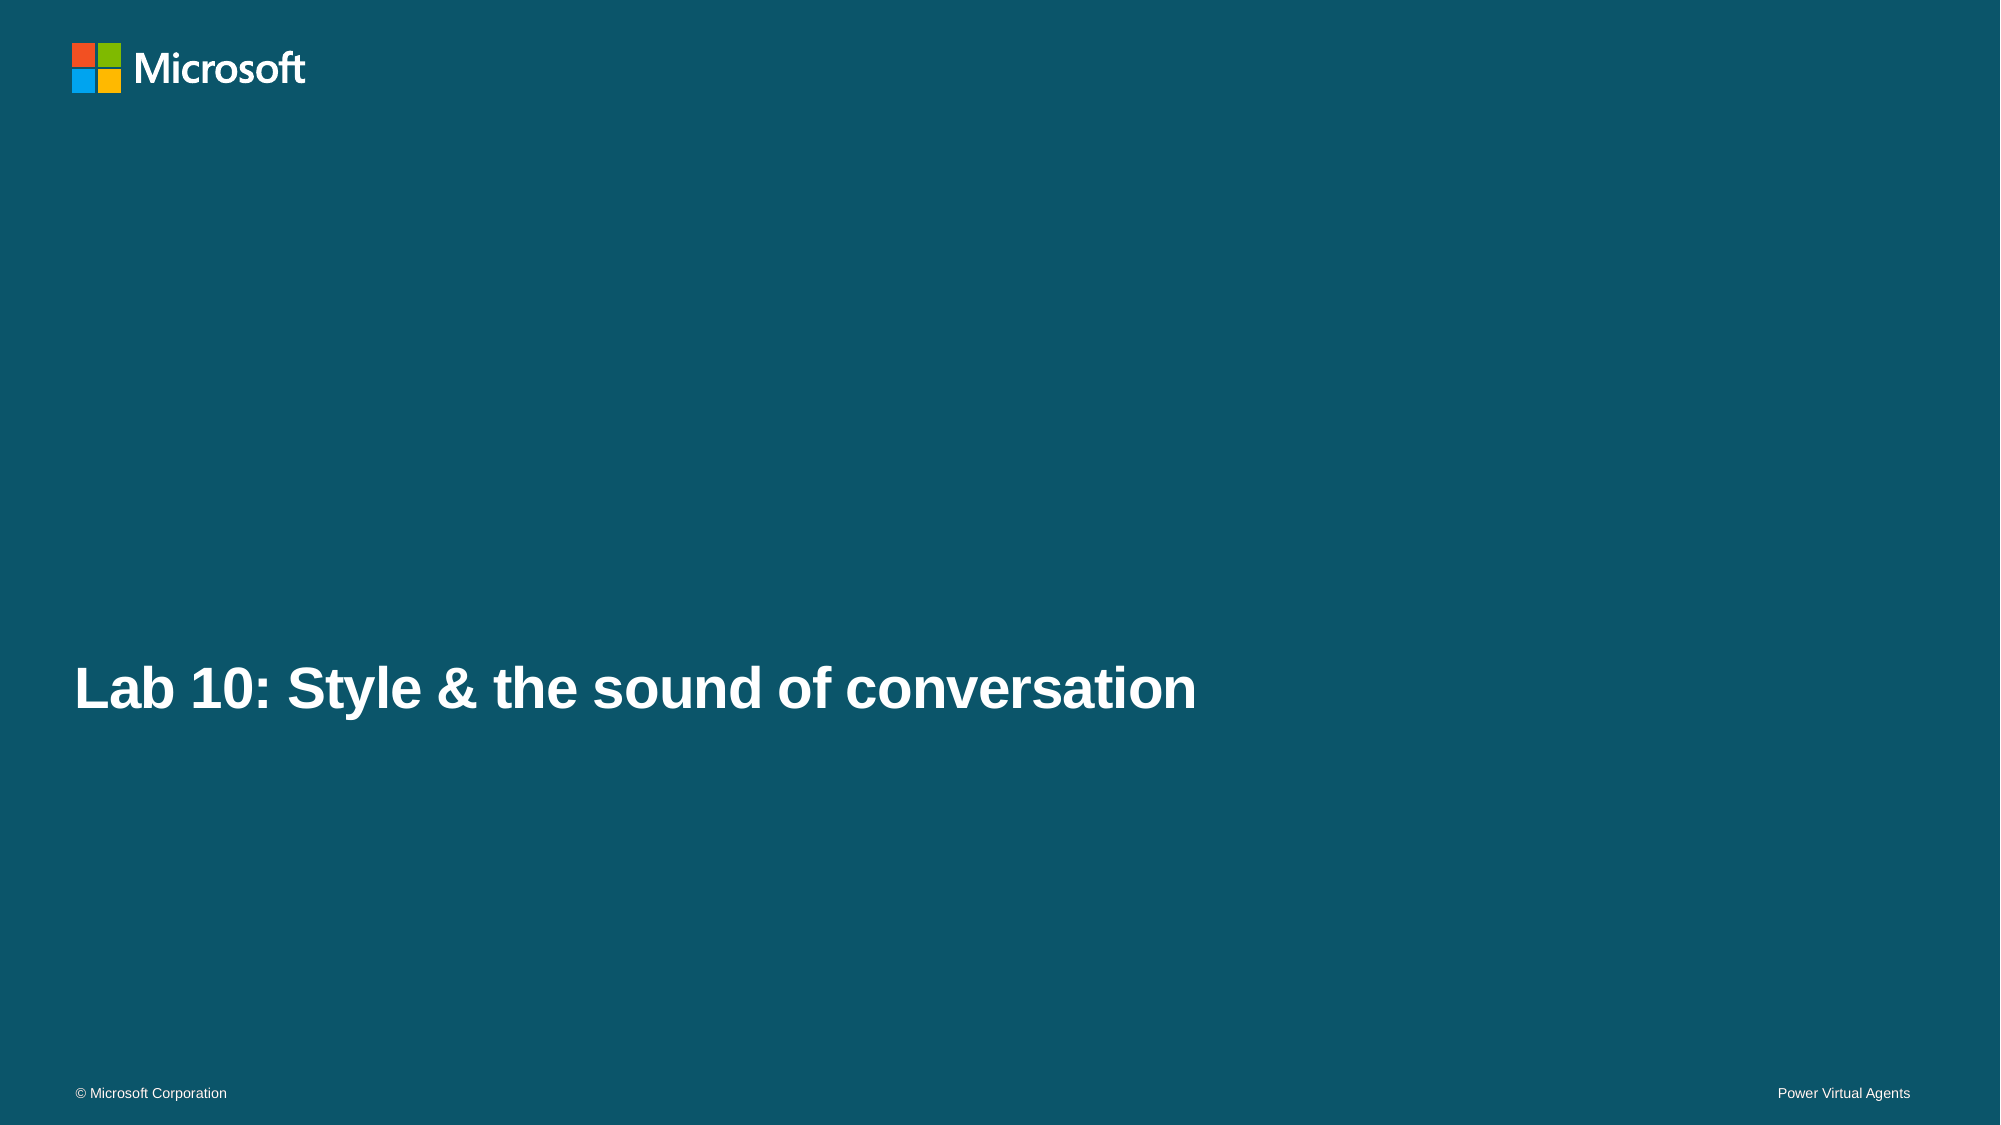

# Lab 10: Style & the sound of conversation